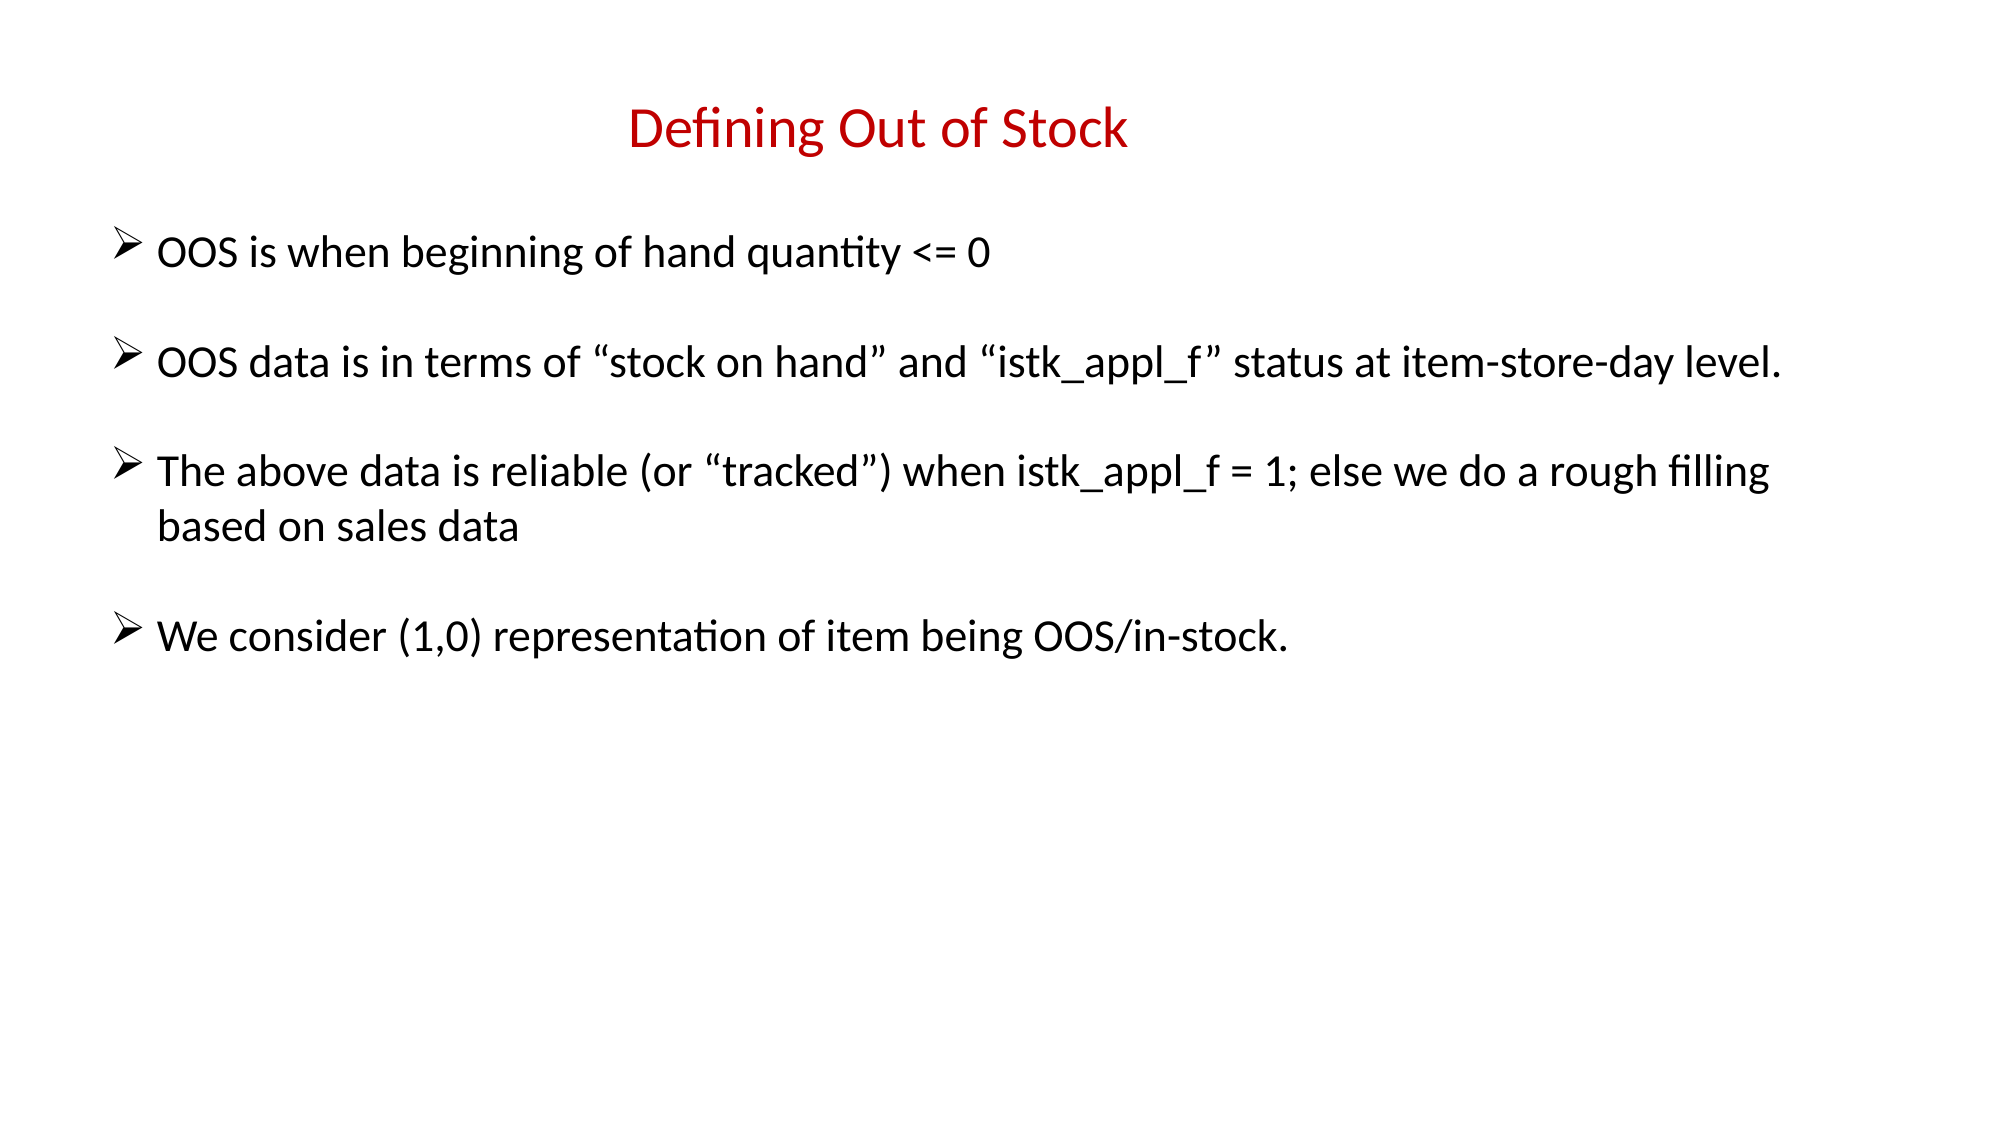

Defining Out of Stock
OOS is when beginning of hand quantity <= 0

OOS data is in terms of “stock on hand” and “istk_appl_f” status at item-store-day level.

The above data is reliable (or “tracked”) when istk_appl_f = 1; else we do a rough filling based on sales data

We consider (1,0) representation of item being OOS/in-stock.